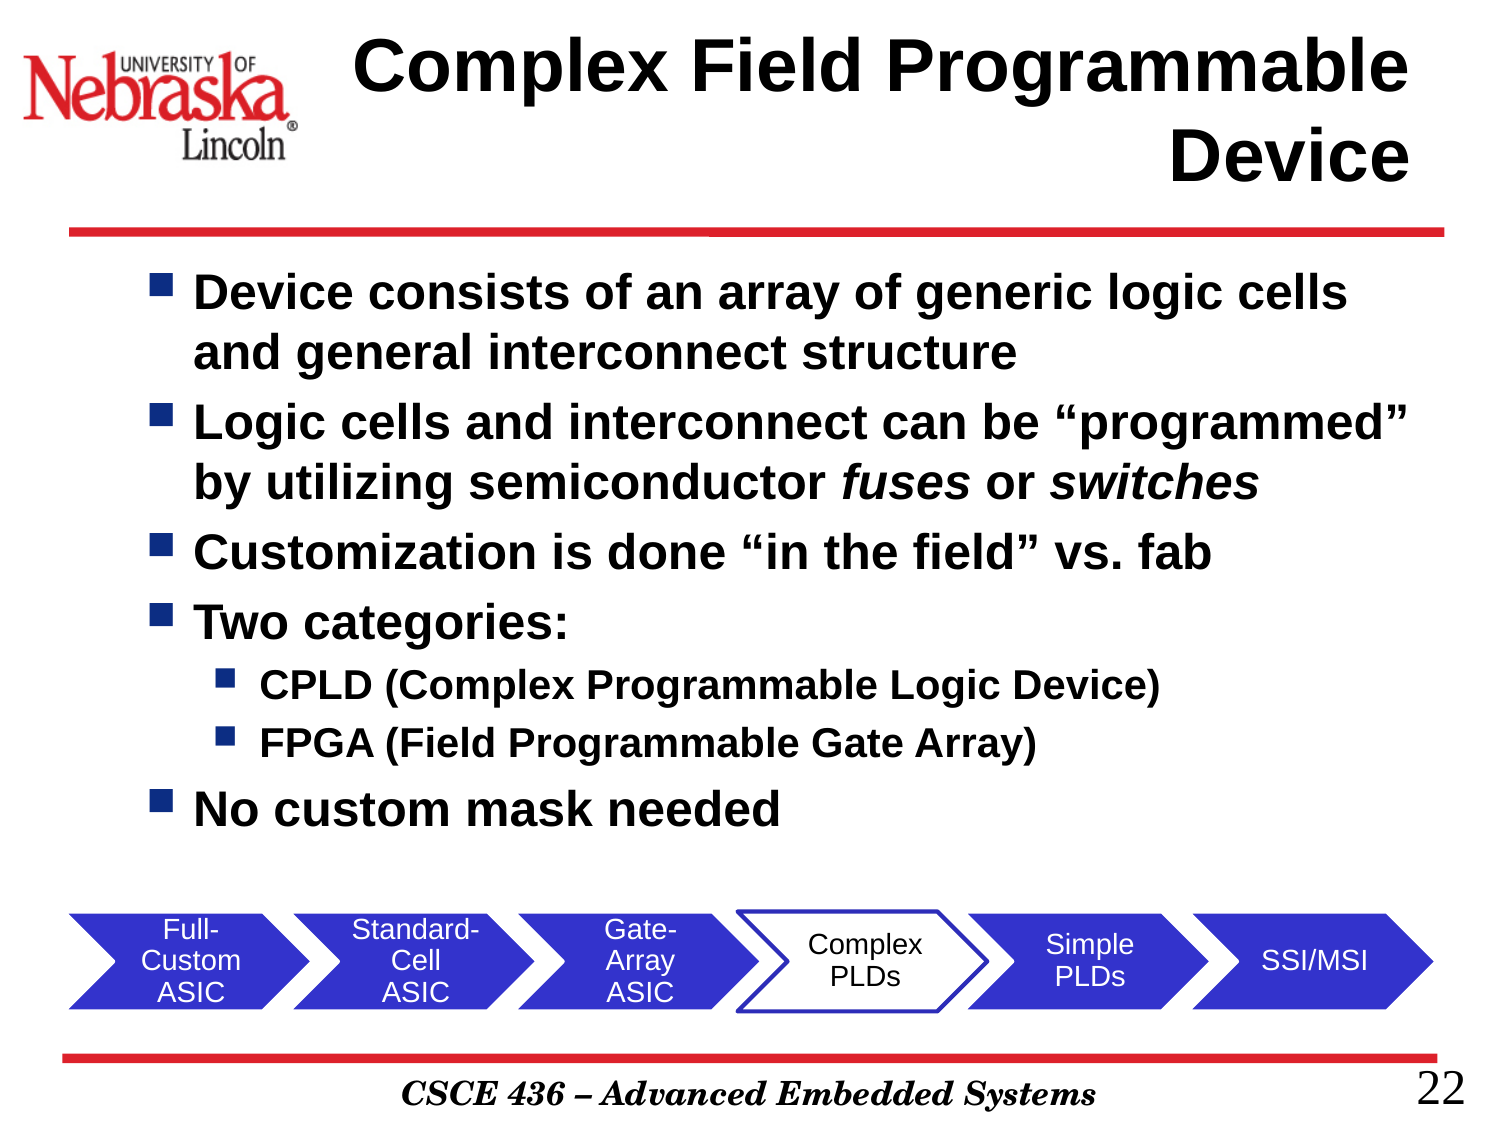

# Complex Field Programmable Device
Device consists of an array of generic logic cells and general interconnect structure
Logic cells and interconnect can be “programmed” by utilizing semiconductor fuses or switches
Customization is done “in the field” vs. fab
Two categories:
CPLD (Complex Programmable Logic Device)
FPGA (Field Programmable Gate Array)
No custom mask needed

Full-Custom
ASIC
Standard-Cell
ASIC
Gate-Array
ASIC
Complex
PLDs
Simple
PLDs
SSI/MSI
22